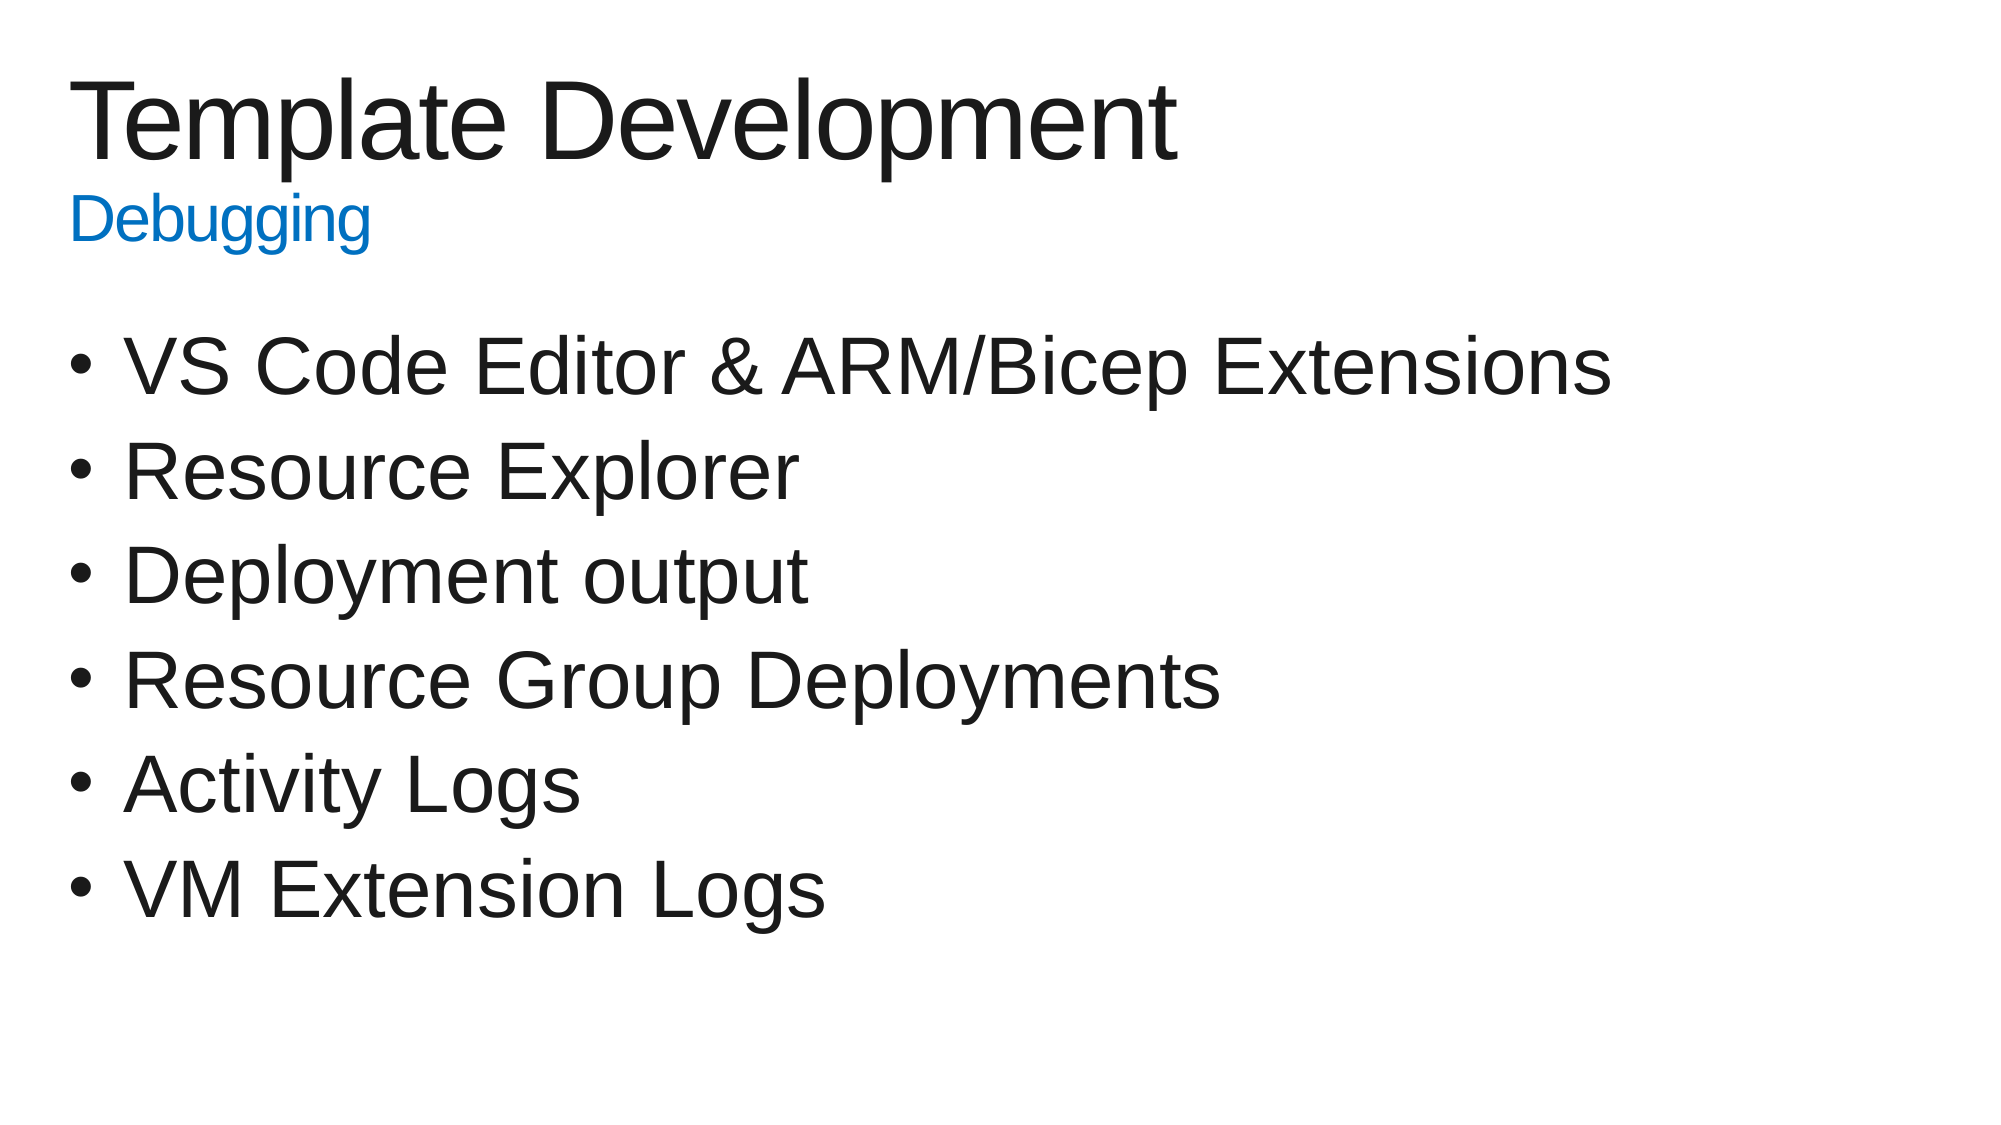

# Template Development Debugging
VS Code Editor & ARM/Bicep Extensions
Resource Explorer
Deployment output
Resource Group Deployments
Activity Logs
VM Extension Logs